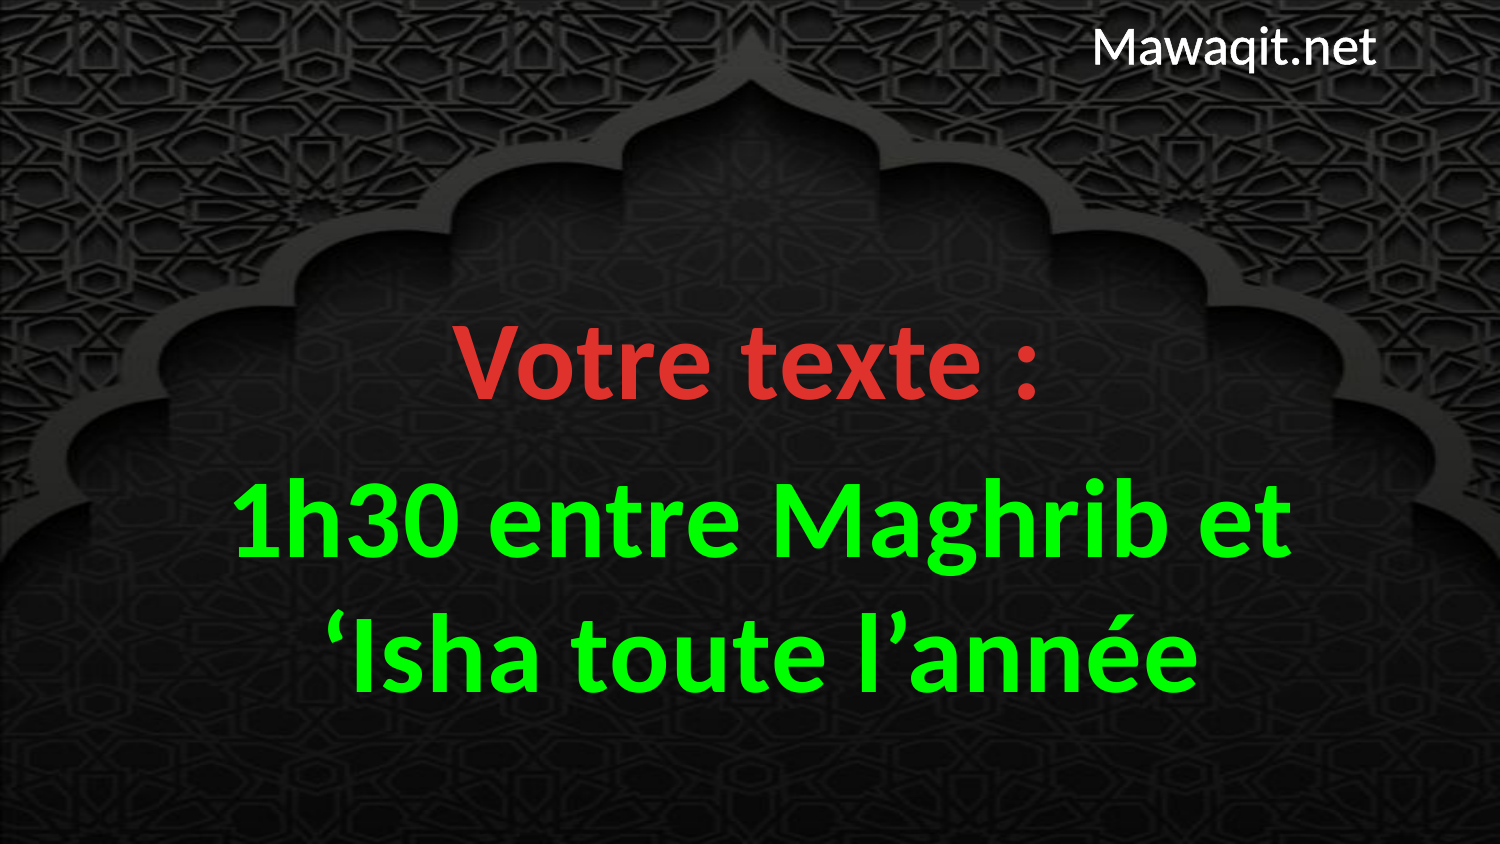

# Mawaqit.net
Votre texte :
1h30 entre Maghrib et ‘Isha toute l’année